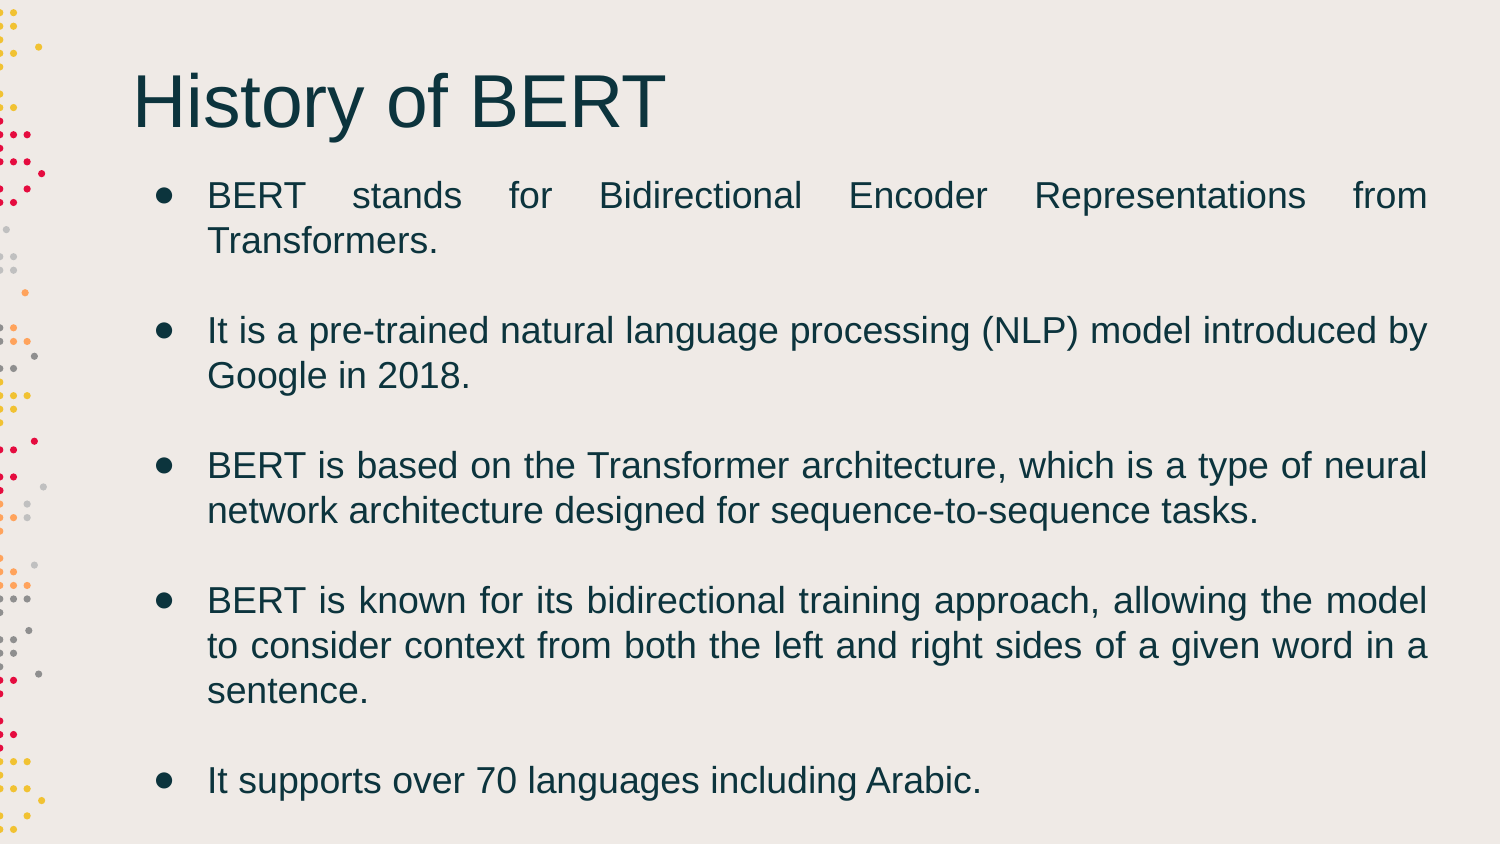

# History of BERT
BERT stands for Bidirectional Encoder Representations from Transformers.

It is a pre-trained natural language processing (NLP) model introduced by Google in 2018.

BERT is based on the Transformer architecture, which is a type of neural network architecture designed for sequence-to-sequence tasks.

BERT is known for its bidirectional training approach, allowing the model to consider context from both the left and right sides of a given word in a sentence.

It supports over 70 languages including Arabic.